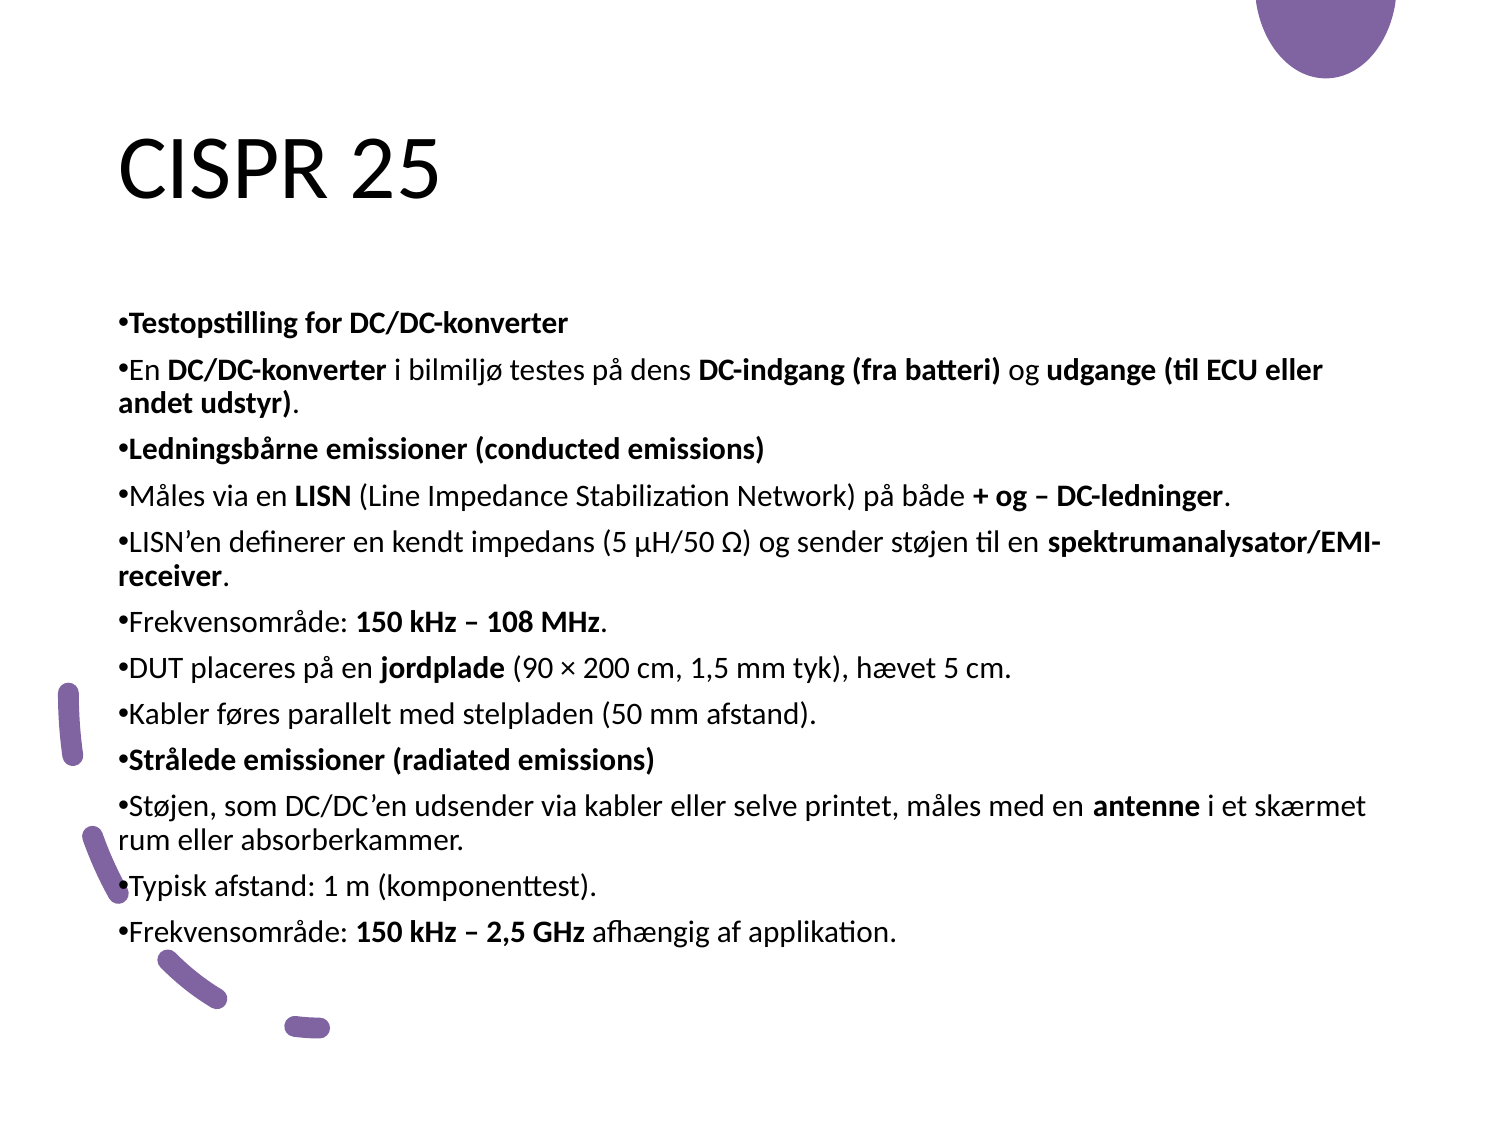

# CISPR 25
Testopstilling for DC/DC-konverter
En DC/DC-konverter i bilmiljø testes på dens DC-indgang (fra batteri) og udgange (til ECU eller andet udstyr).
Ledningsbårne emissioner (conducted emissions)
Måles via en LISN (Line Impedance Stabilization Network) på både + og – DC-ledninger.
LISN’en definerer en kendt impedans (5 µH/50 Ω) og sender støjen til en spektrumanalysator/EMI-receiver.
Frekvensområde: 150 kHz – 108 MHz.
DUT placeres på en jordplade (90 × 200 cm, 1,5 mm tyk), hævet 5 cm.
Kabler føres parallelt med stelpladen (50 mm afstand).
Strålede emissioner (radiated emissions)
Støjen, som DC/DC’en udsender via kabler eller selve printet, måles med en antenne i et skærmet rum eller absorberkammer.
Typisk afstand: 1 m (komponenttest).
Frekvensområde: 150 kHz – 2,5 GHz afhængig af applikation.